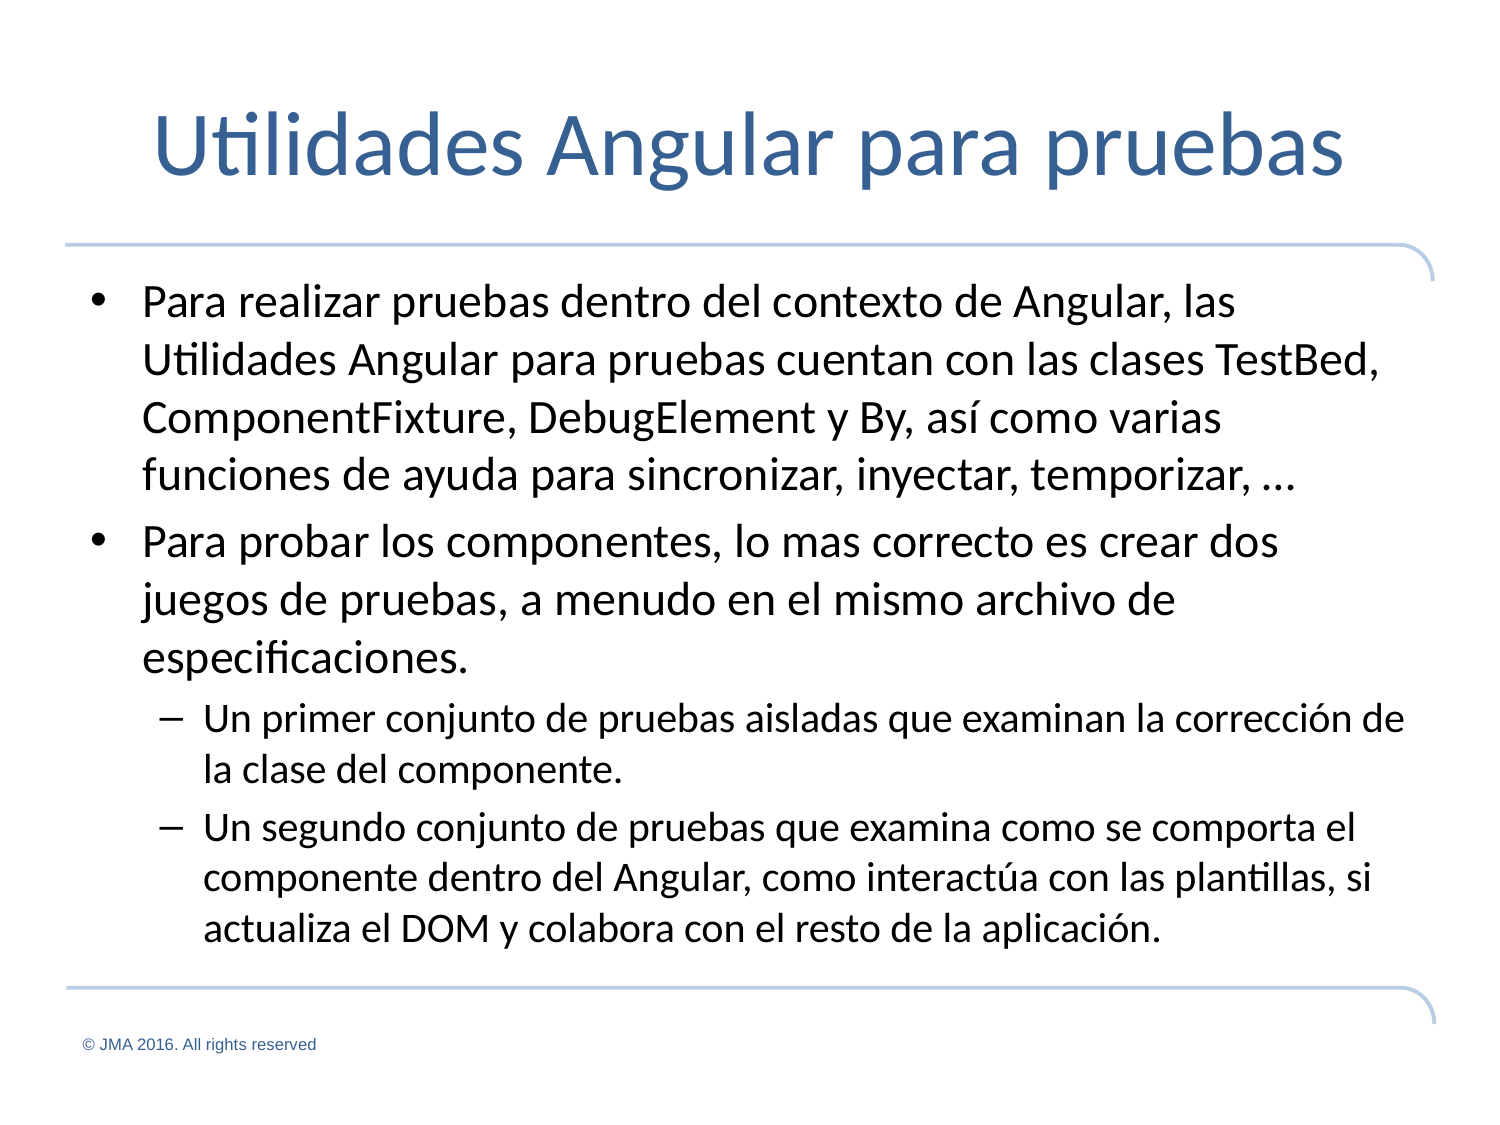

# Utilidades Angular para pruebas
Para realizar pruebas dentro del contexto de Angular, las Utilidades Angular para pruebas cuentan con las clases TestBed, ComponentFixture, DebugElement y By, así como varias funciones de ayuda para sincronizar, inyectar, temporizar, …
Para probar los componentes, lo mas correcto es crear dos juegos de pruebas, a menudo en el mismo archivo de especificaciones.
Un primer conjunto de pruebas aisladas que examinan la corrección de la clase del componente.
Un segundo conjunto de pruebas que examina como se comporta el componente dentro del Angular, como interactúa con las plantillas, si actualiza el DOM y colabora con el resto de la aplicación.